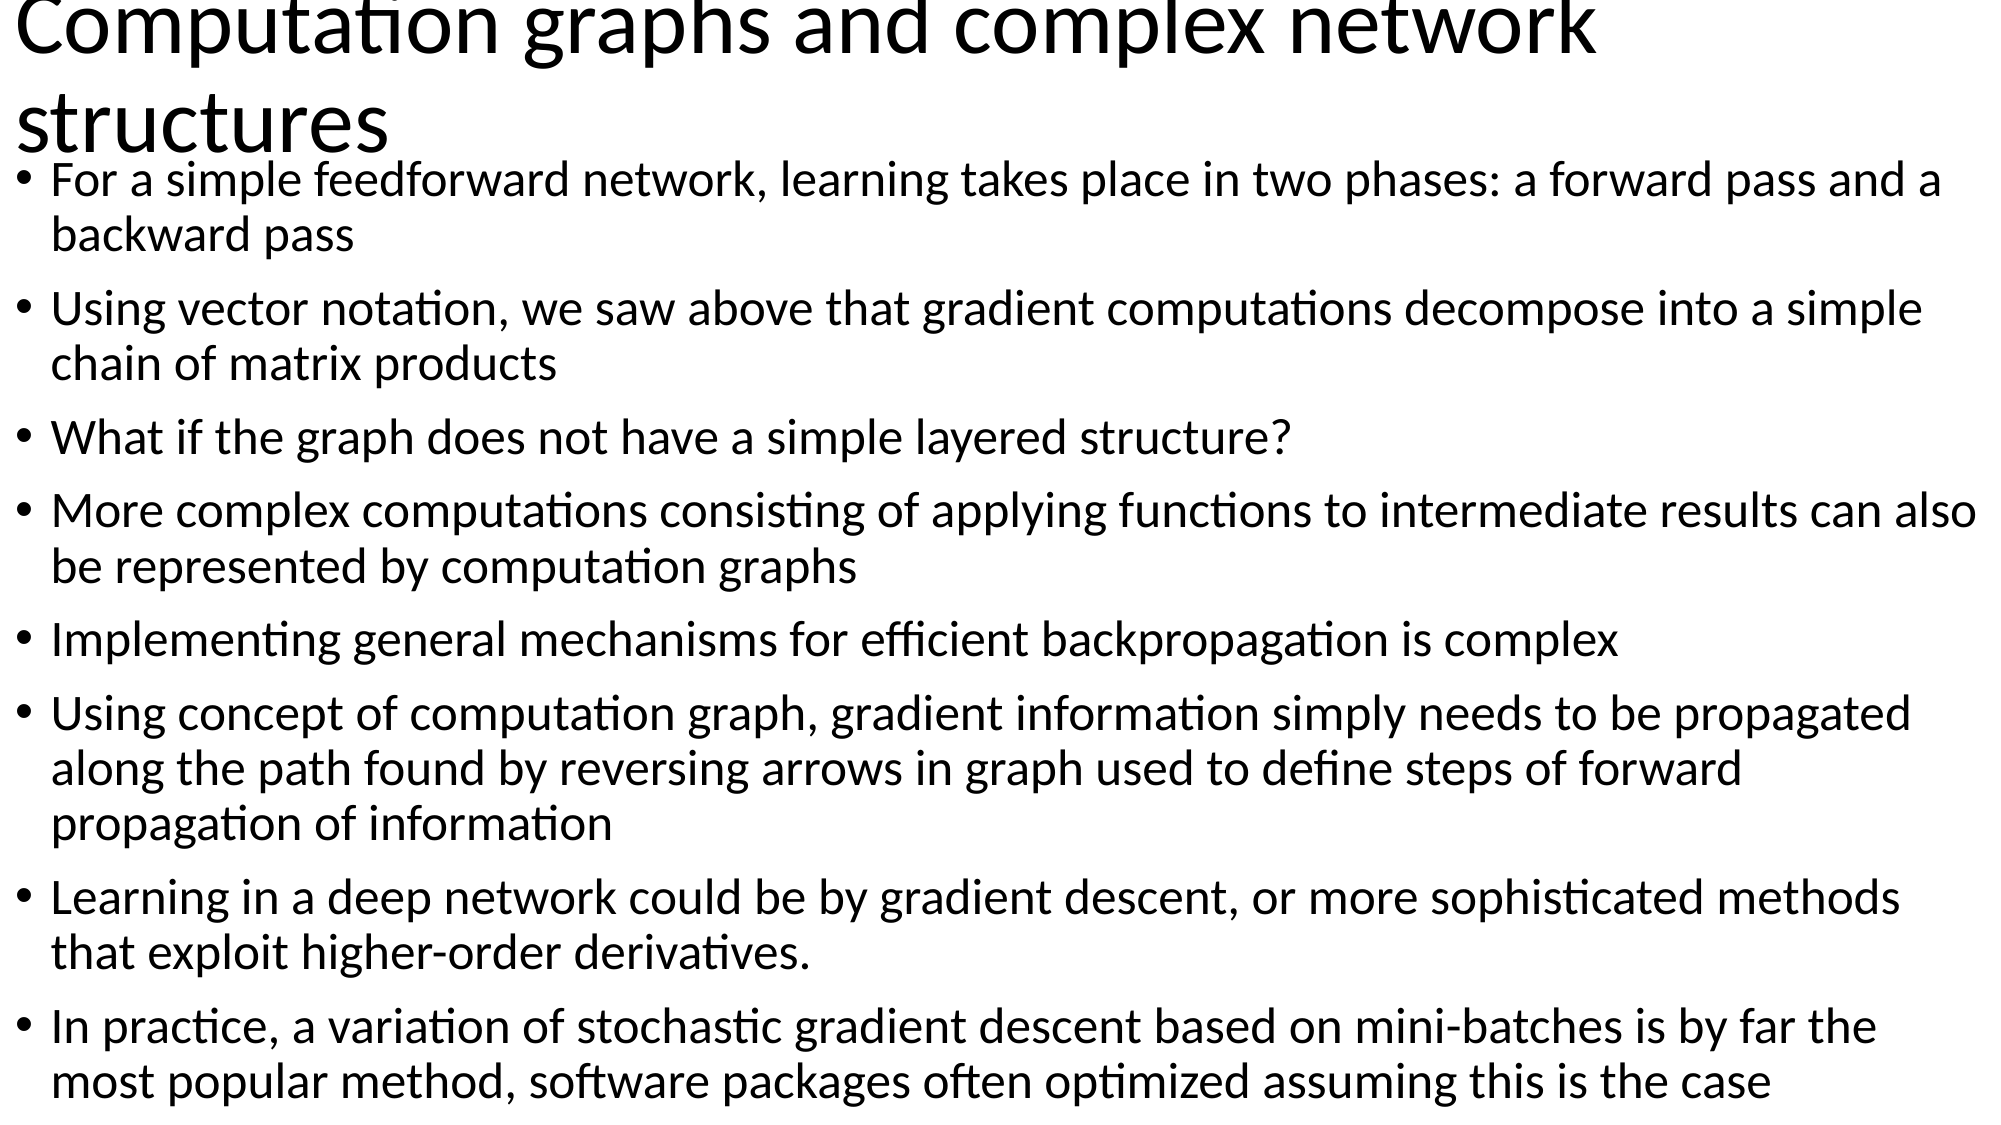

# Computation graphs and complex network structures
For a simple feedforward network, learning takes place in two phases: a forward pass and a backward pass
Using vector notation, we saw above that gradient computations decompose into a simple chain of matrix products
What if the graph does not have a simple layered structure?
More complex computations consisting of applying functions to intermediate results can also be represented by computation graphs
Implementing general mechanisms for efficient backpropagation is complex
Using concept of computation graph, gradient information simply needs to be propagated along the path found by reversing arrows in graph used to define steps of forward propagation of information
Learning in a deep network could be by gradient descent, or more sophisticated methods that exploit higher-order derivatives.
In practice, a variation of stochastic gradient descent based on mini-batches is by far the most popular method, software packages often optimized assuming this is the case